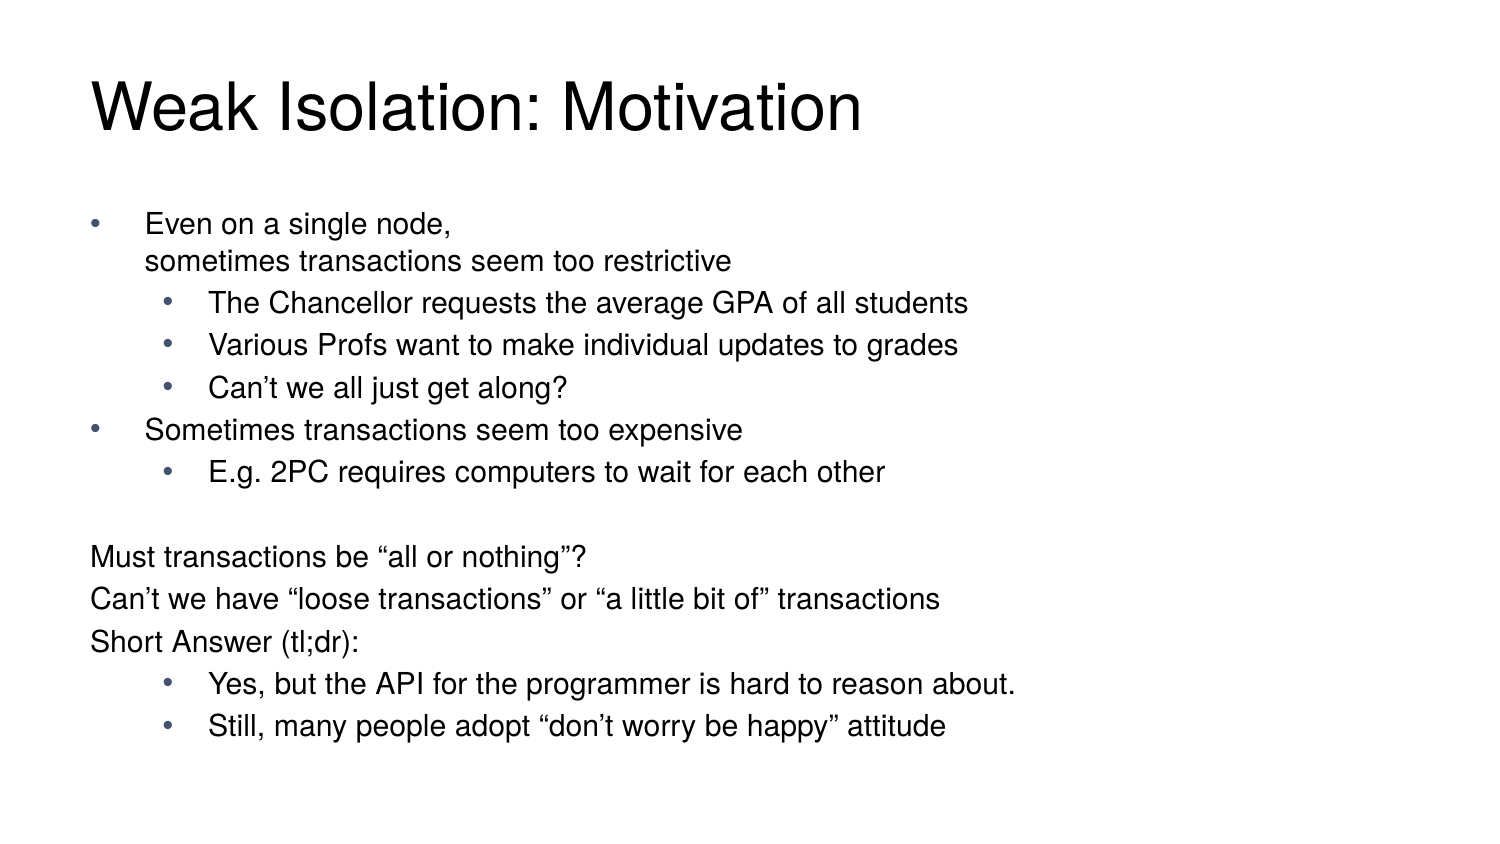

# Weak Isolation: Motivation
Even on a single node,
sometimes transactions seem too restrictive
The Chancellor requests the average GPA of all students
Various Profs want to make individual updates to grades
Can’t we all just get along?
Sometimes transactions seem too expensive
E.g. 2PC requires computers to wait for each other

Must transactions be “all or nothing”?
Can’t we have “loose transactions” or “a little bit of” transactions
Short Answer (tl;dr):
Yes, but the API for the programmer is hard to reason about.
Still, many people adopt “don’t worry be happy” attitude